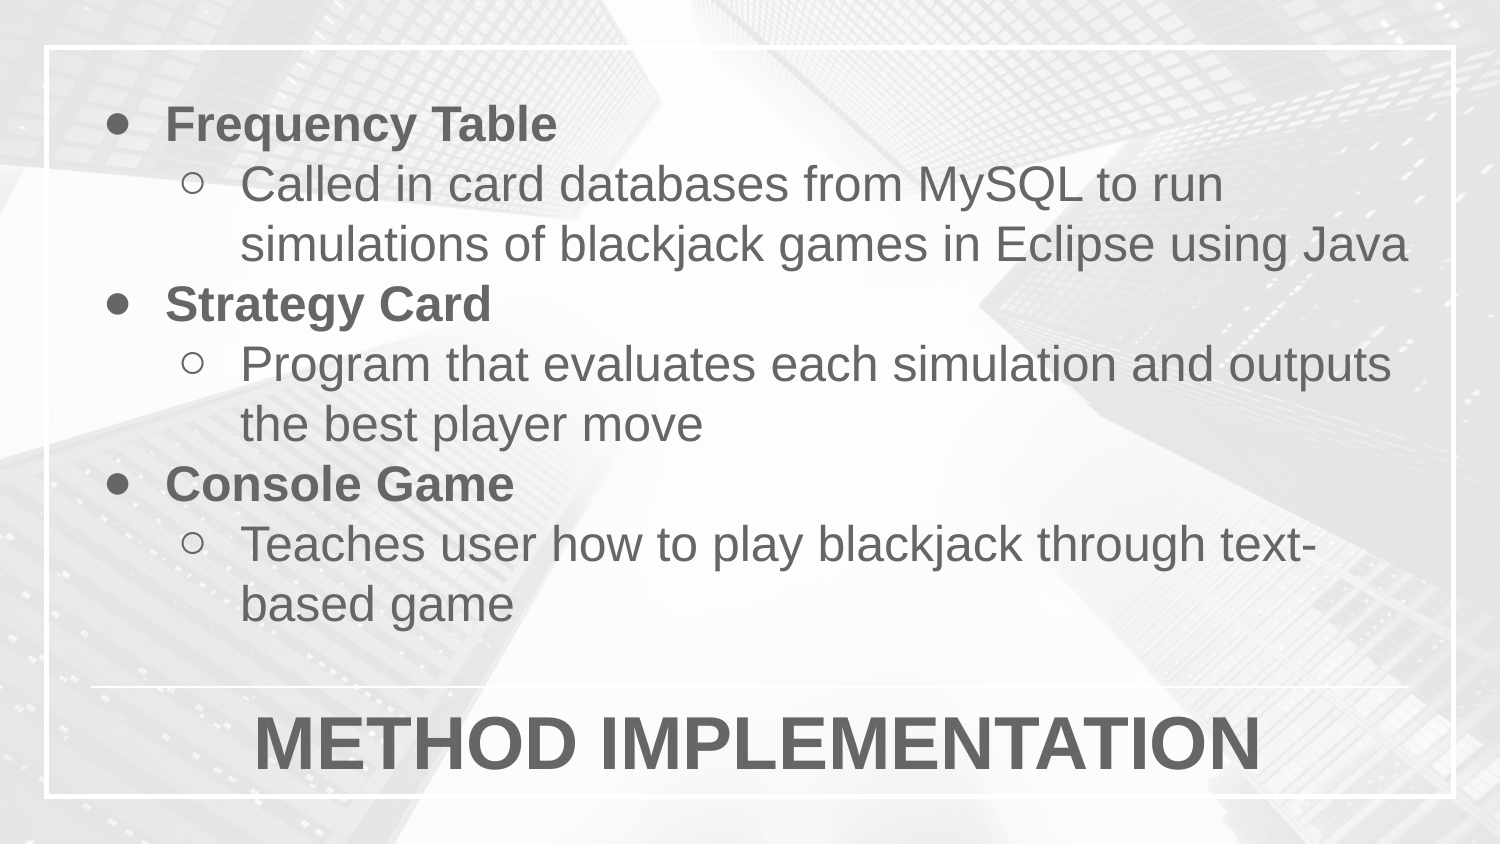

Frequency Table
Called in card databases from MySQL to run simulations of blackjack games in Eclipse using Java
Strategy Card
Program that evaluates each simulation and outputs the best player move
Console Game
Teaches user how to play blackjack through text-based game
METHOD IMPLEMENTATION